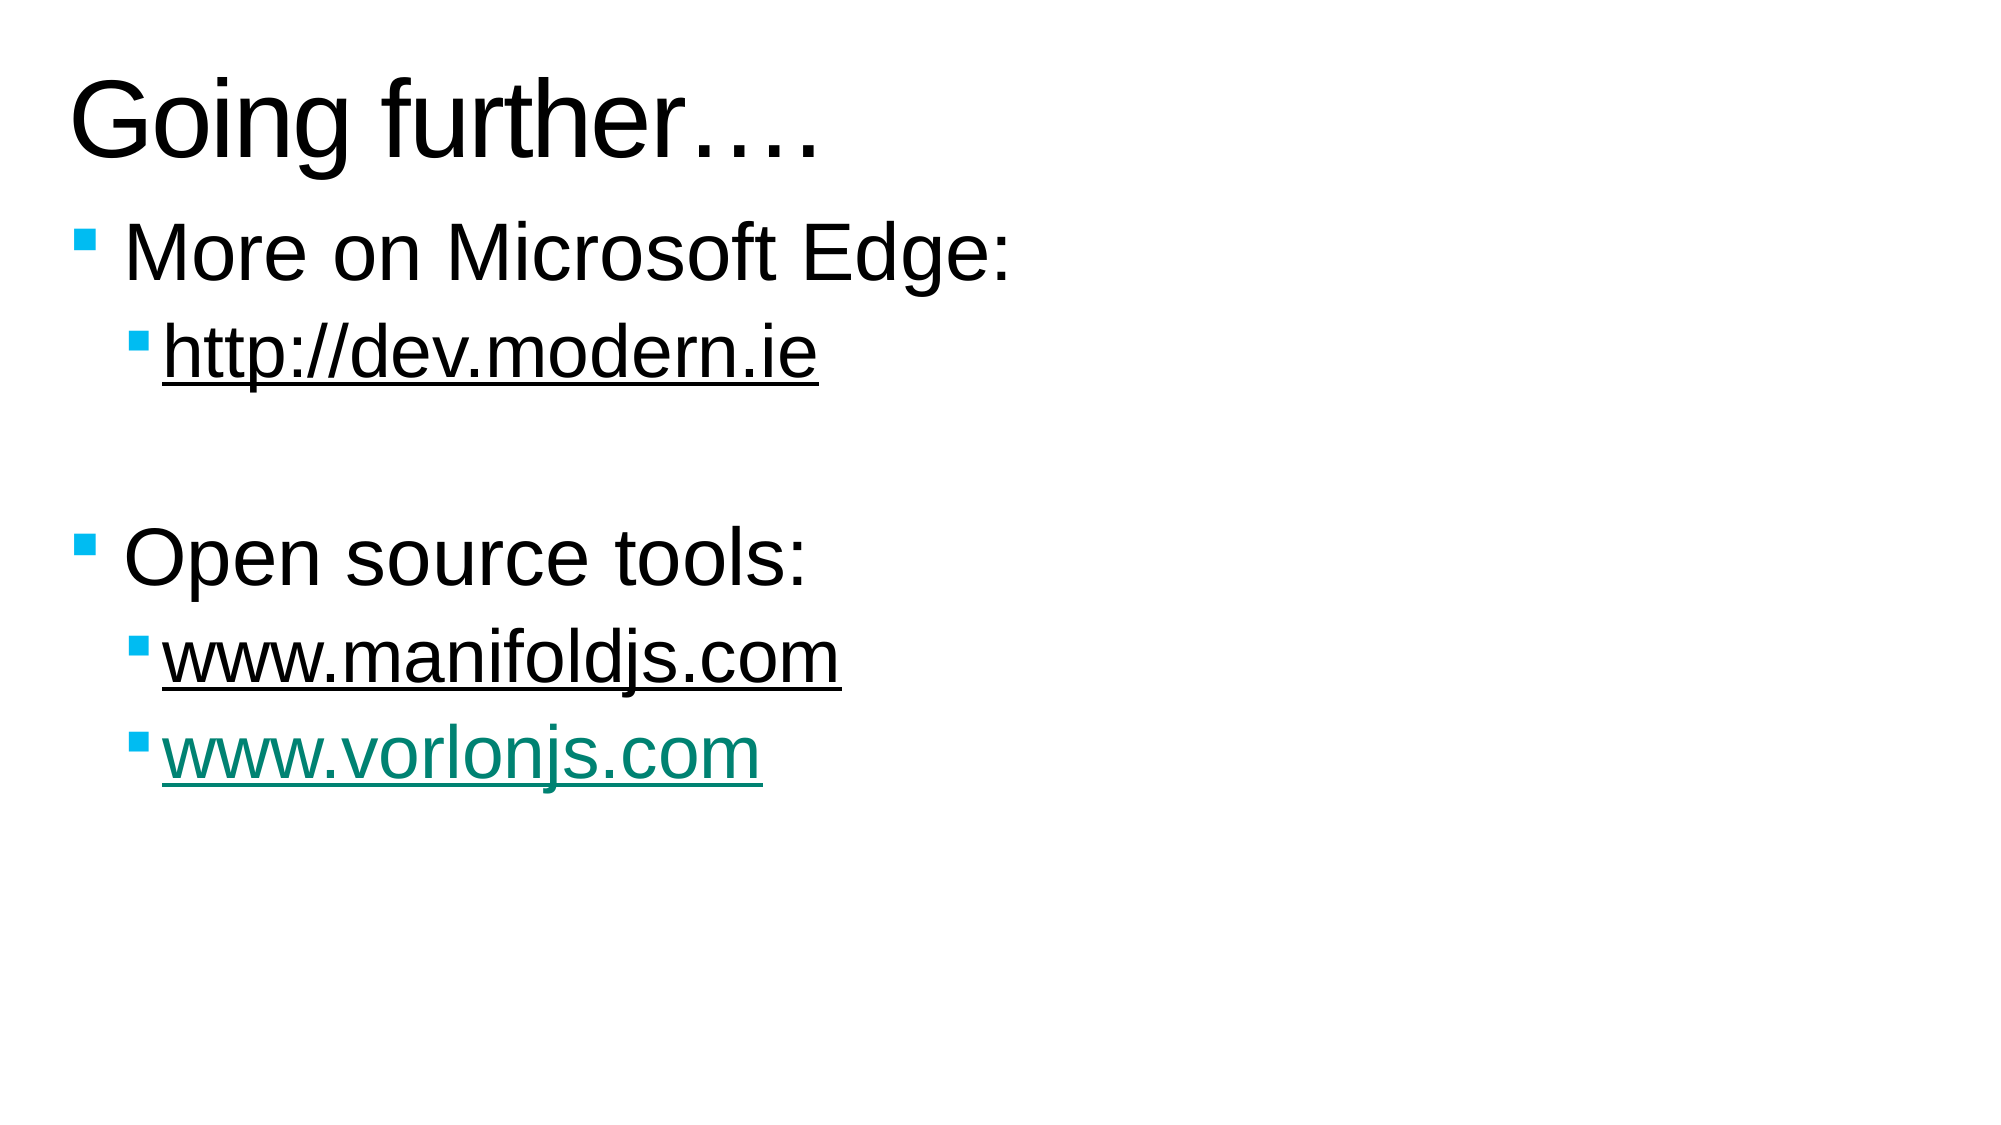

# Going further….
More on Microsoft Edge:
http://dev.modern.ie

Open source tools:
www.manifoldjs.com
www.vorlonjs.com